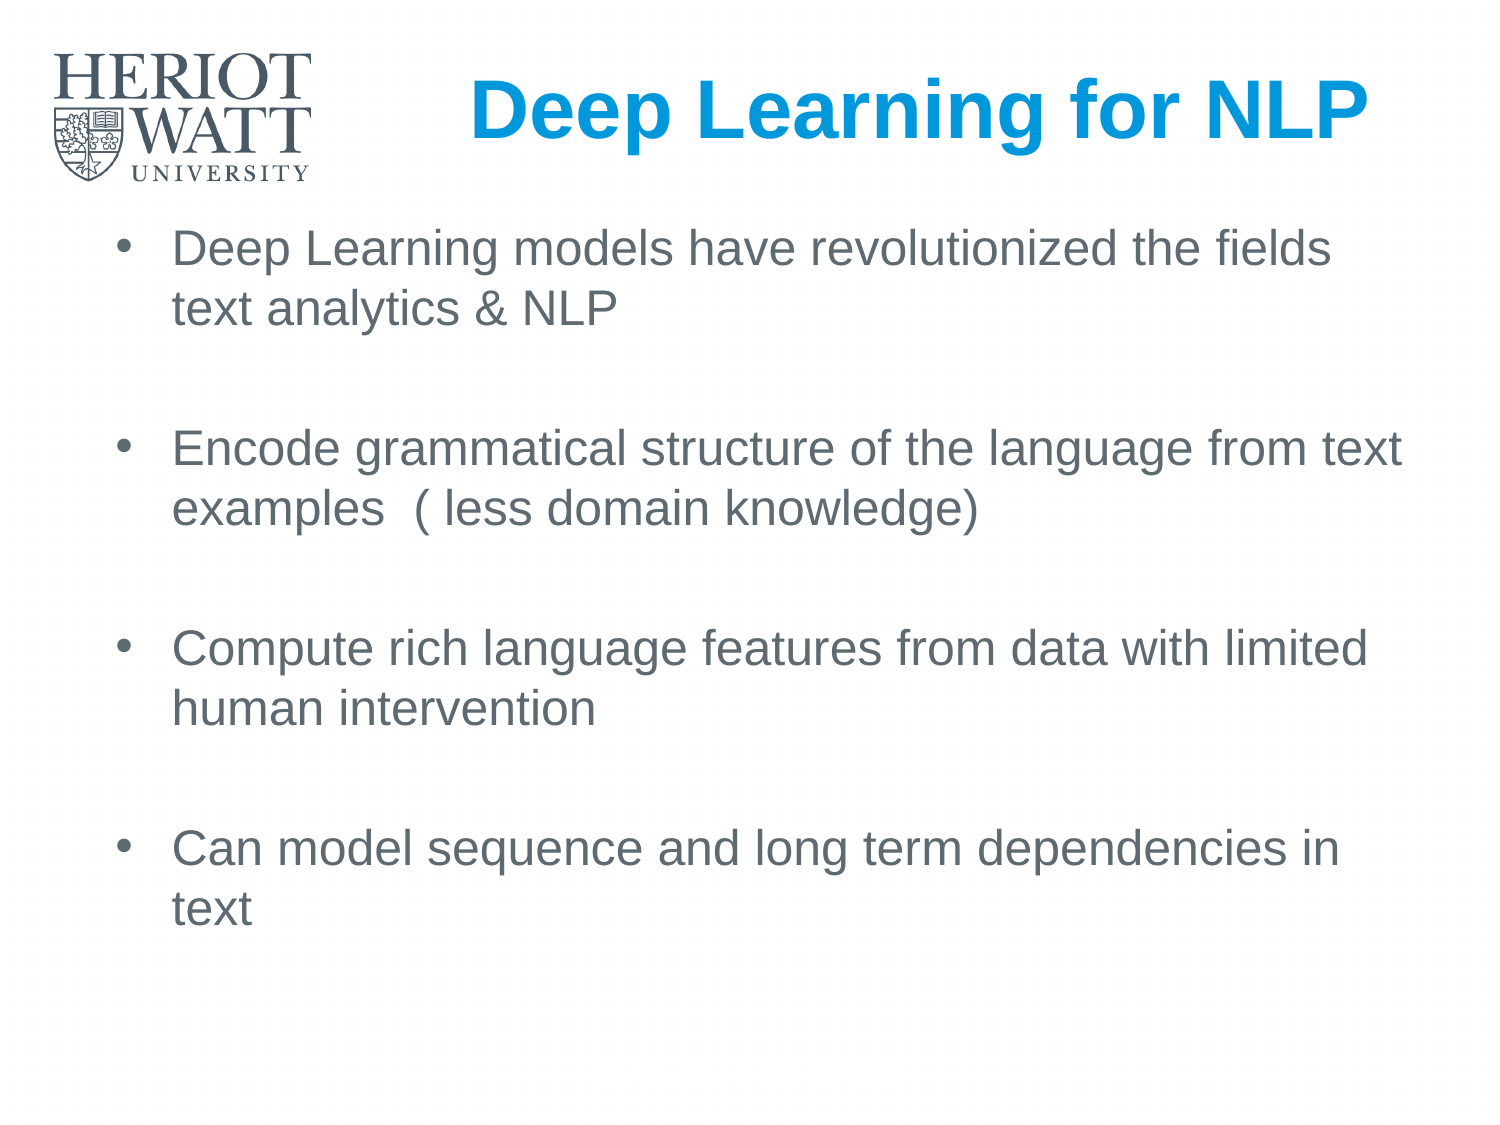

# Deep Learning for NLP
Deep Learning models have revolutionized the fields text analytics & NLP

Encode grammatical structure of the language from text examples  ( less domain knowledge)

Compute rich language features from data with limited human intervention

Can model sequence and long term dependencies in text

Introduction to Text Analytics
40